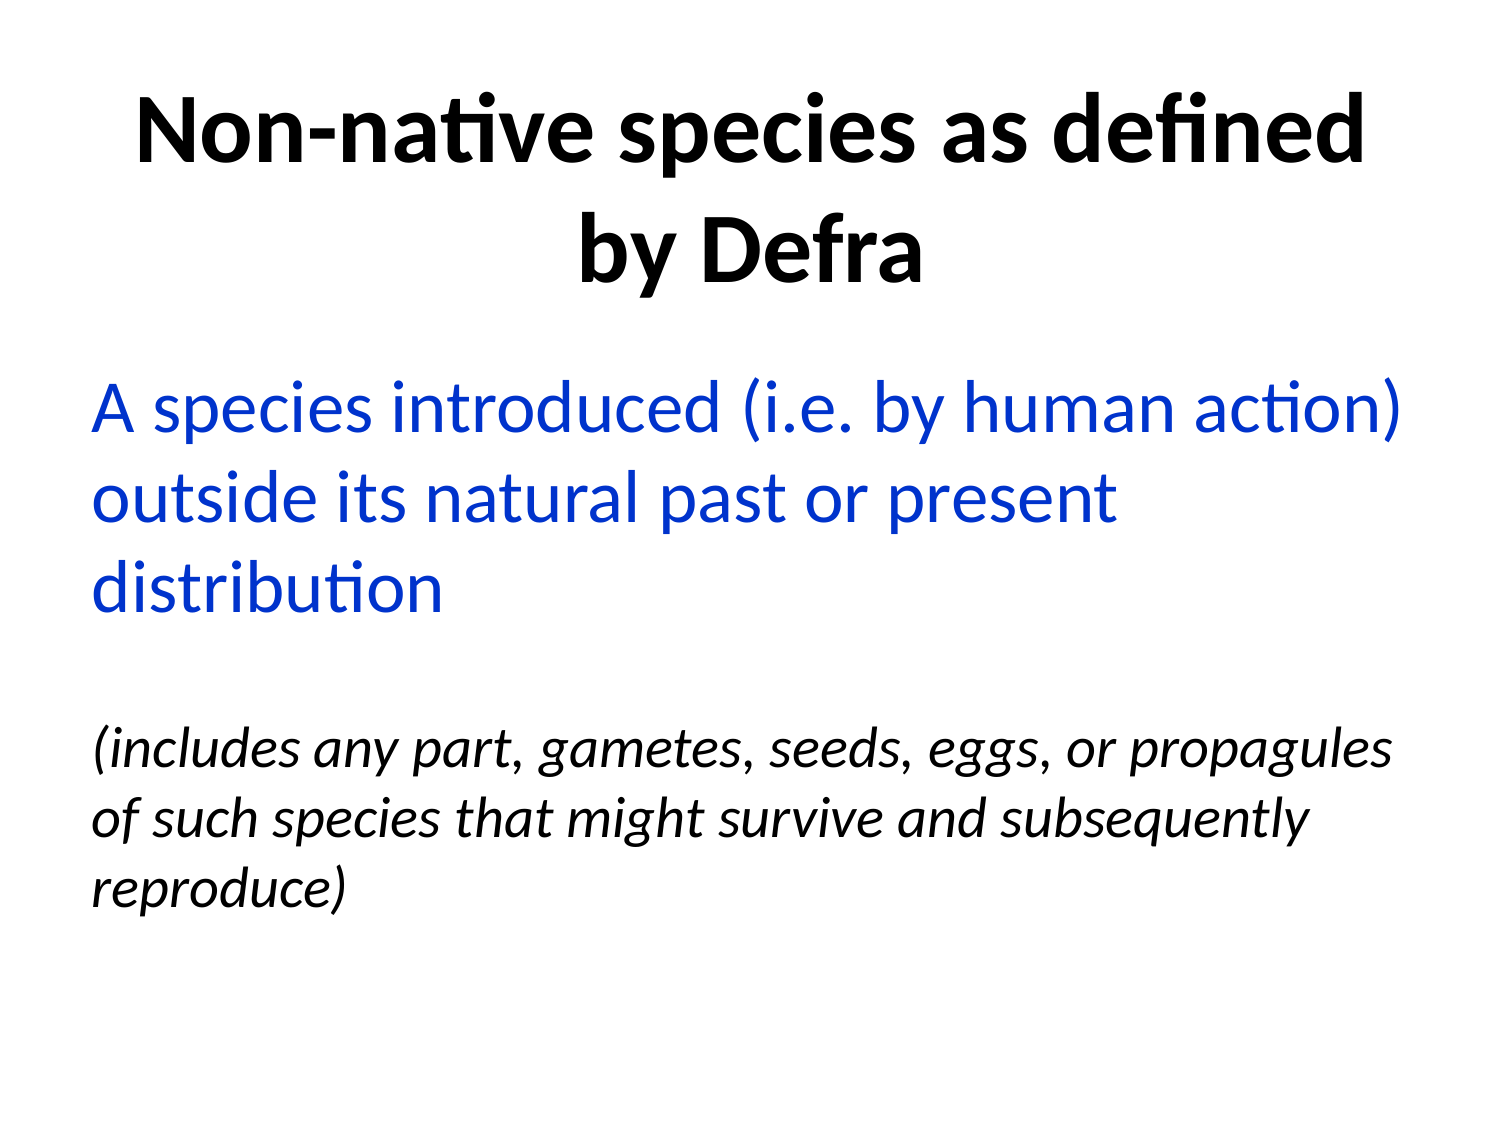

Non-native species as defined by Defra
A species introduced (i.e. by human action) outside its natural past or present distribution
(includes any part, gametes, seeds, eggs, or propagules of such species that might survive and subsequently reproduce)